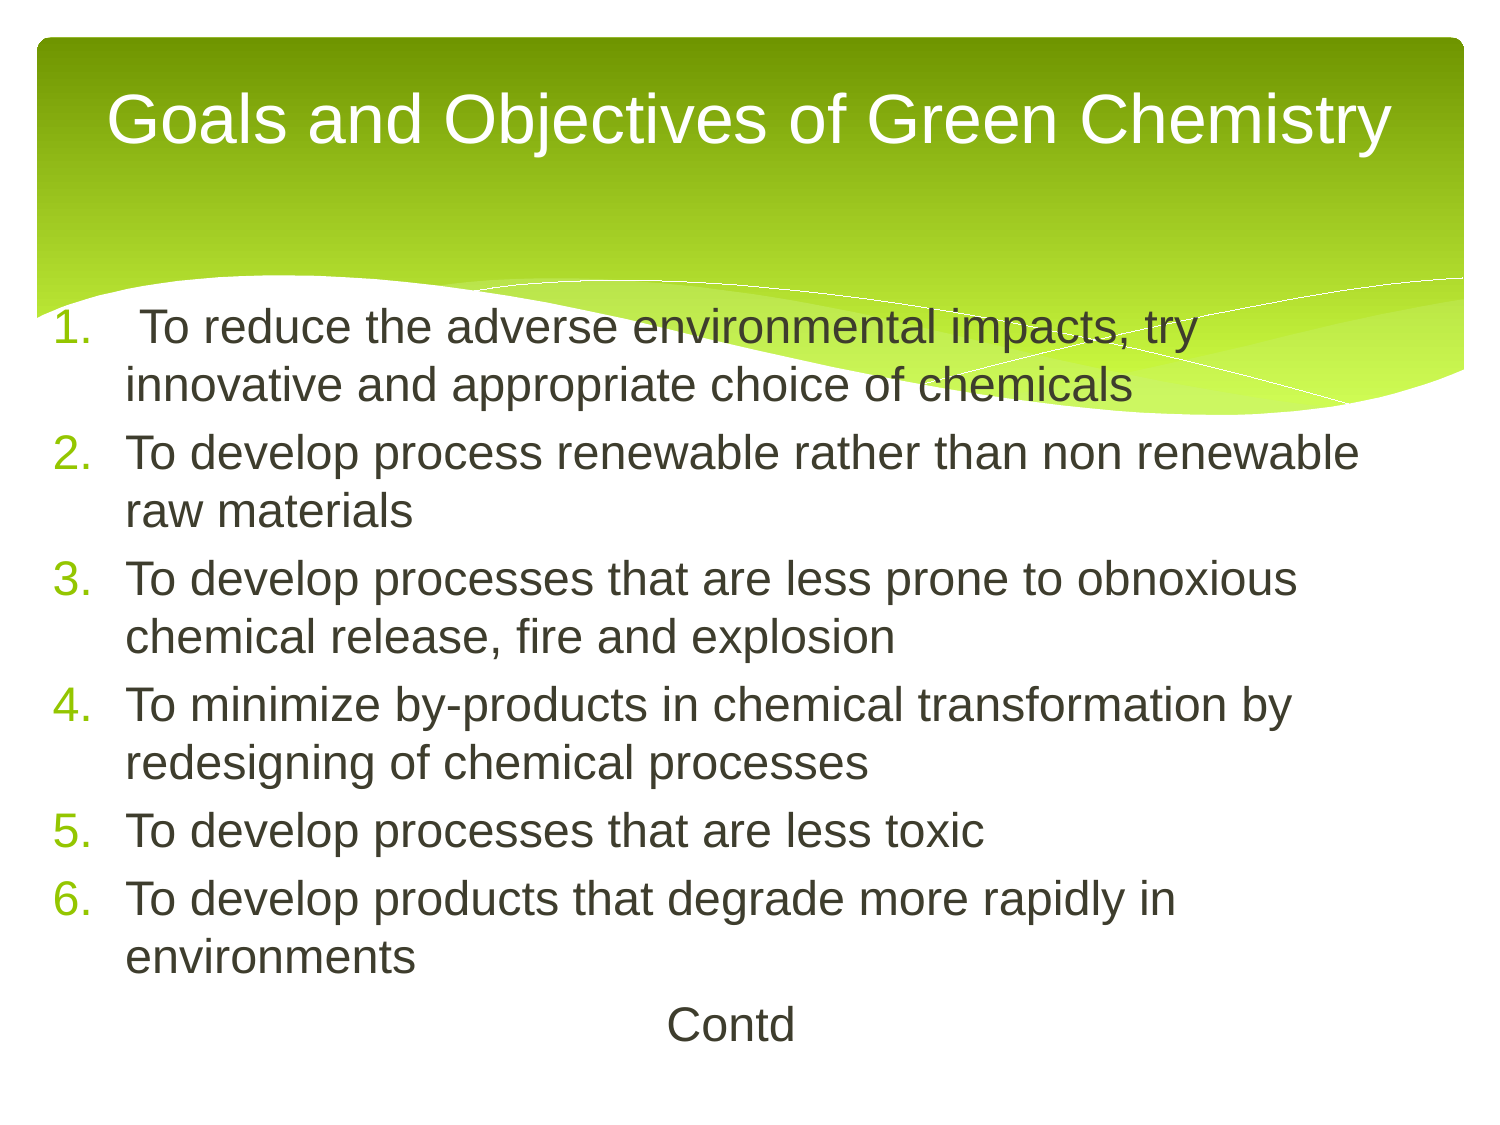

# Goals and Objectives of Green Chemistry
 To reduce the adverse environmental impacts, try innovative and appropriate choice of chemicals
To develop process renewable rather than non renewable raw materials
To develop processes that are less prone to obnoxious  chemical release, fire and explosion
To minimize by-products in chemical transformation by redesigning of chemical processes
To develop processes that are less toxic
To develop products that degrade more rapidly in environments
Contd